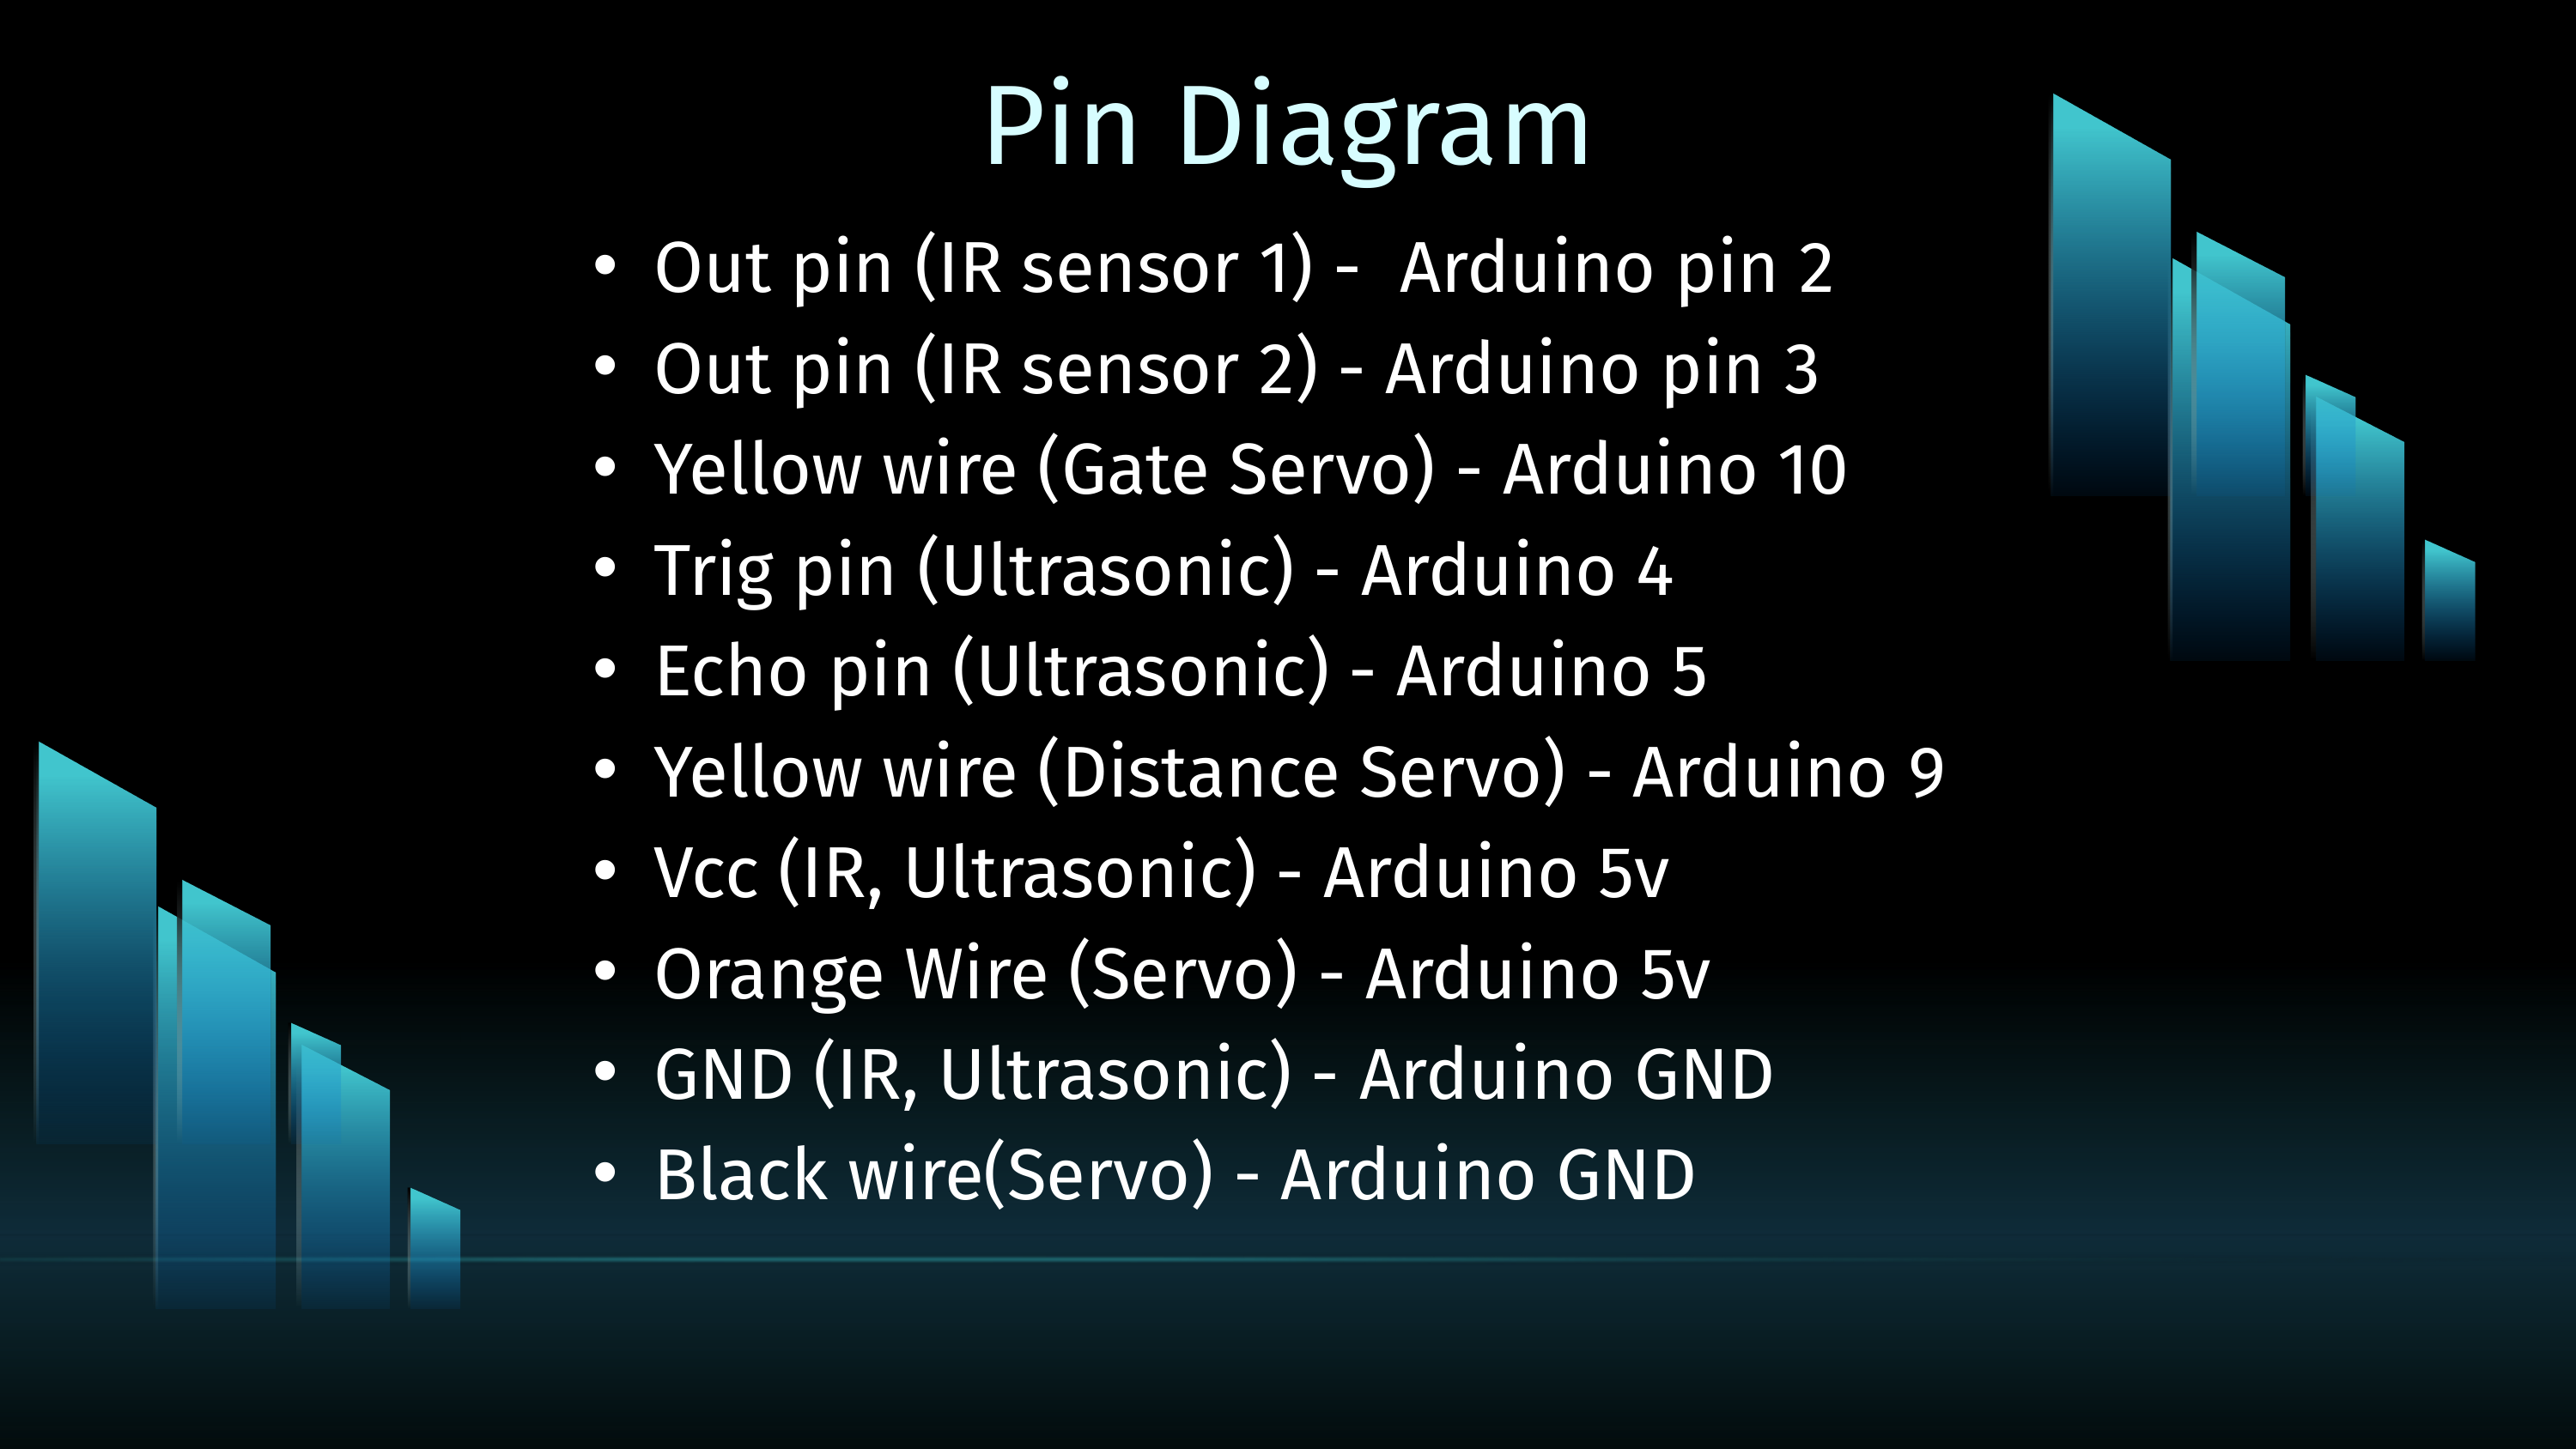

Pin Diagram

Out pin (IR sensor 1) -  Arduino pin 2
Out pin (IR sensor 2) - Arduino pin 3
Yellow wire (Gate Servo) - Arduino 10
Trig pin (Ultrasonic) - Arduino 4
Echo pin (Ultrasonic) - Arduino 5
Yellow wire (Distance Servo) - Arduino 9
Vcc (IR, Ultrasonic) - Arduino 5v
Orange Wire (Servo) - Arduino 5v
GND (IR, Ultrasonic) - Arduino GND
Black wire(Servo) - Arduino GND